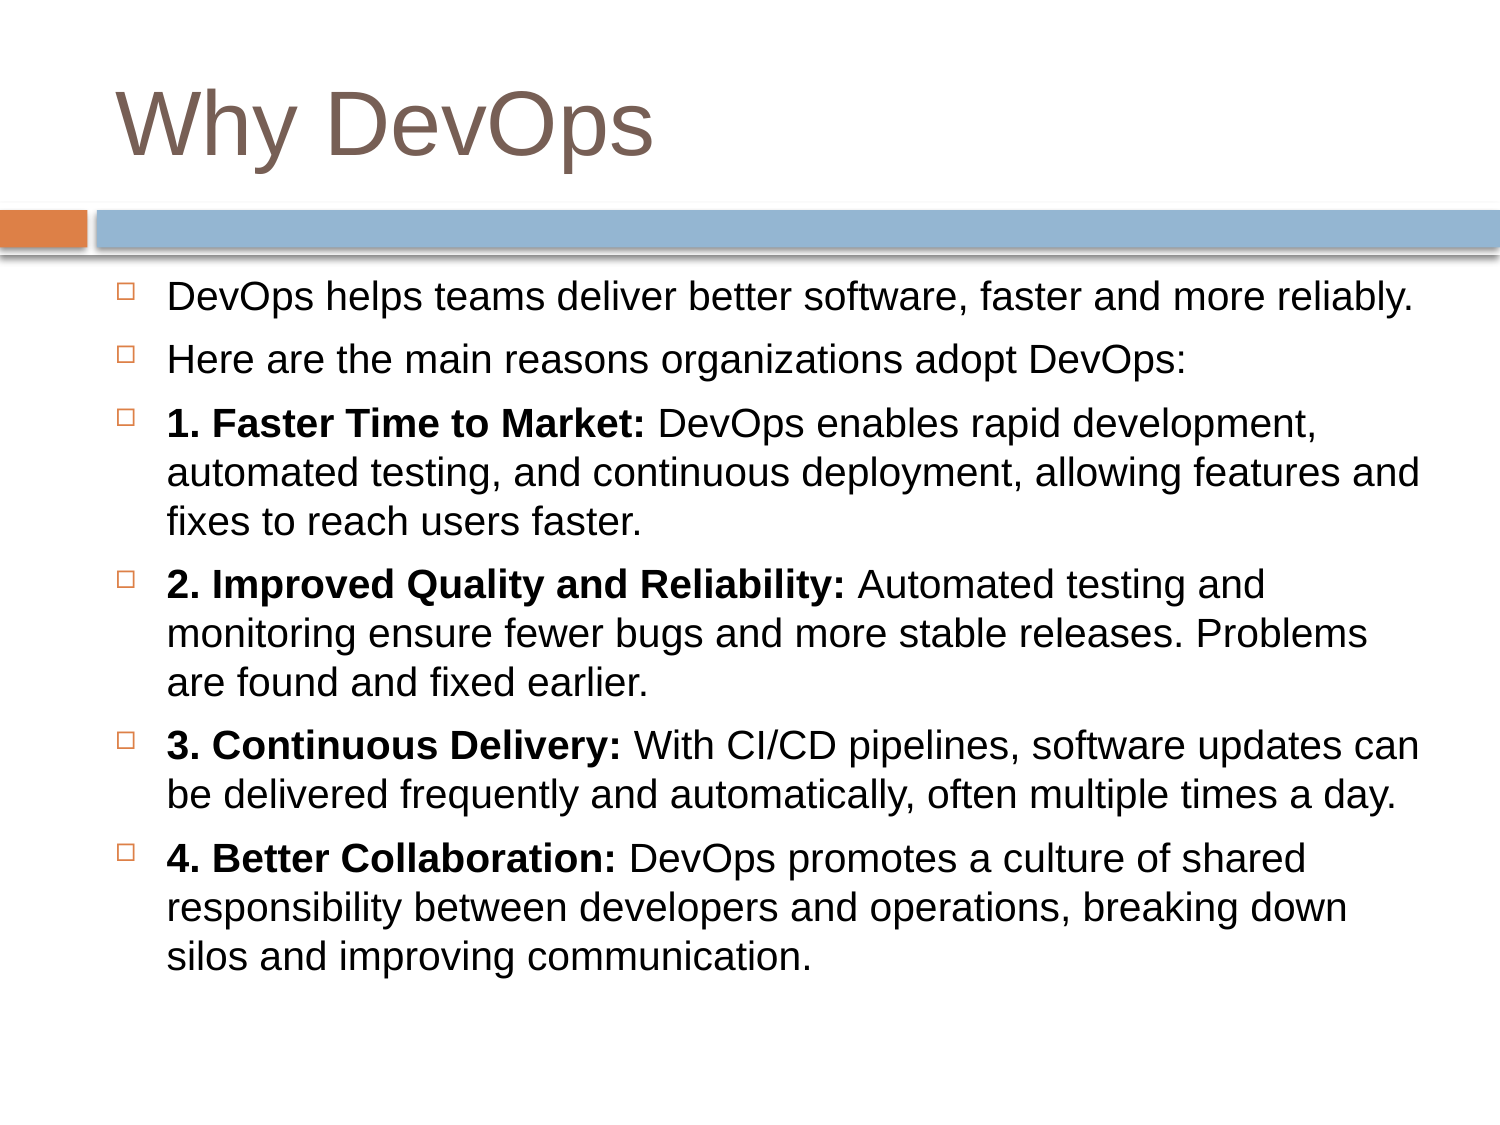

# Why DevOps
DevOps helps teams deliver better software, faster and more reliably.
Here are the main reasons organizations adopt DevOps:
1. Faster Time to Market: DevOps enables rapid development, automated testing, and continuous deployment, allowing features and fixes to reach users faster.
2. Improved Quality and Reliability: Automated testing and monitoring ensure fewer bugs and more stable releases. Problems are found and fixed earlier.
3. Continuous Delivery: With CI/CD pipelines, software updates can be delivered frequently and automatically, often multiple times a day.
4. Better Collaboration: DevOps promotes a culture of shared responsibility between developers and operations, breaking down silos and improving communication.